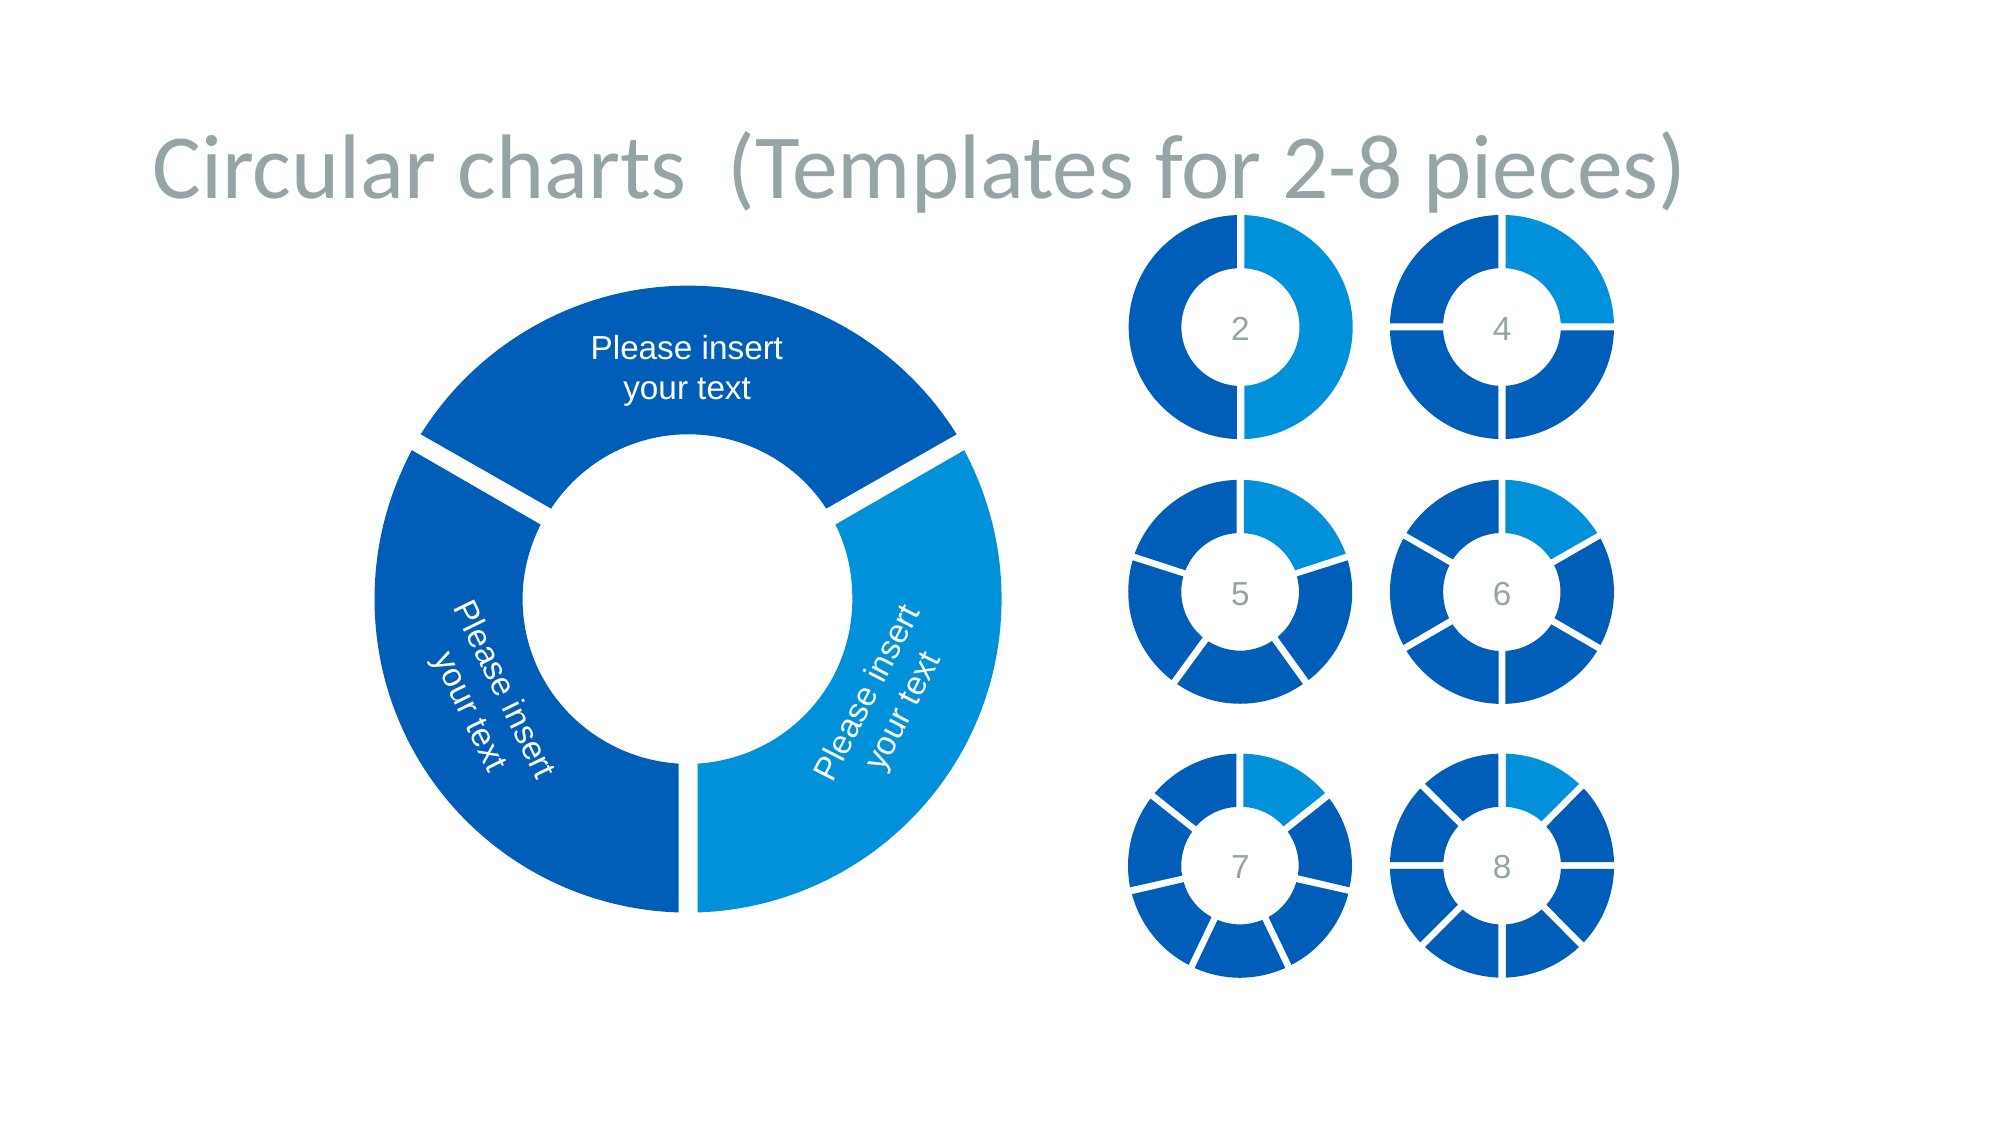

# Circular charts  (Templates for 2-8 pieces)

2
4

Please insert
your text

5
6

Please insert
 your text
Please insert your text

7
8